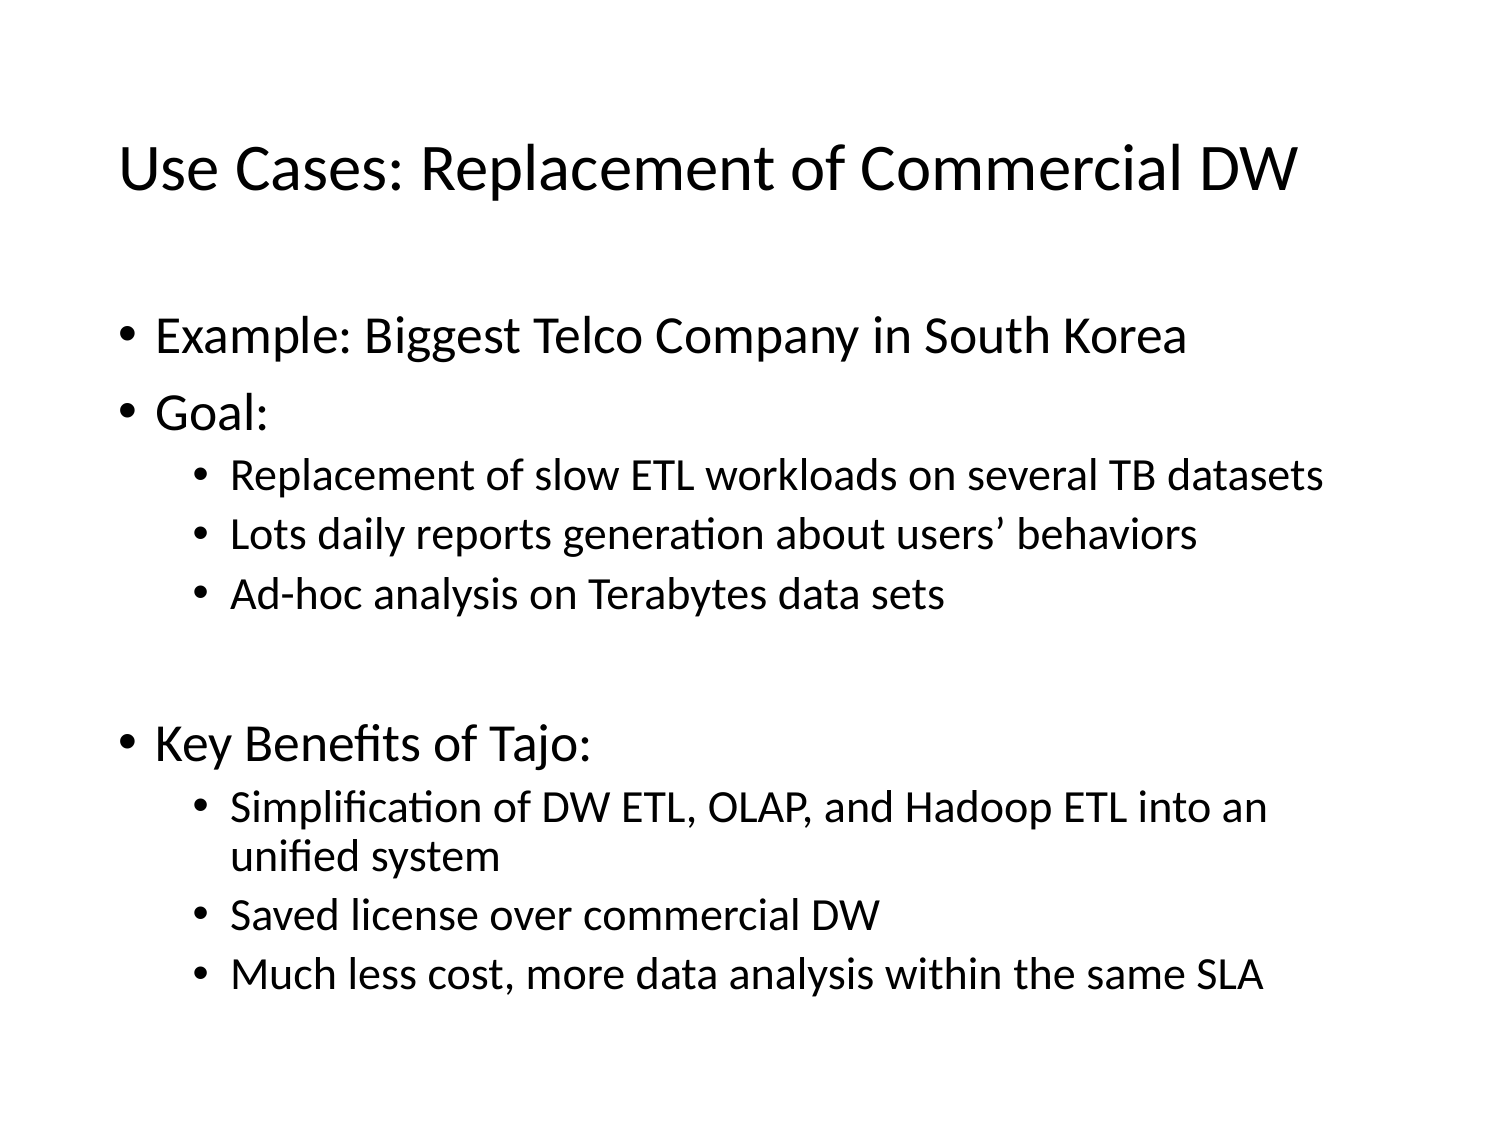

# Use Cases: Replacement of Commercial DW
Example: Biggest Telco Company in South Korea
Goal:
Replacement of slow ETL workloads on several TB datasets
Lots daily reports generation about users’ behaviors
Ad-hoc analysis on Terabytes data sets

Key Benefits of Tajo:
Simplification of DW ETL, OLAP, and Hadoop ETL into an unified system
Saved license over commercial DW
Much less cost, more data analysis within the same SLA